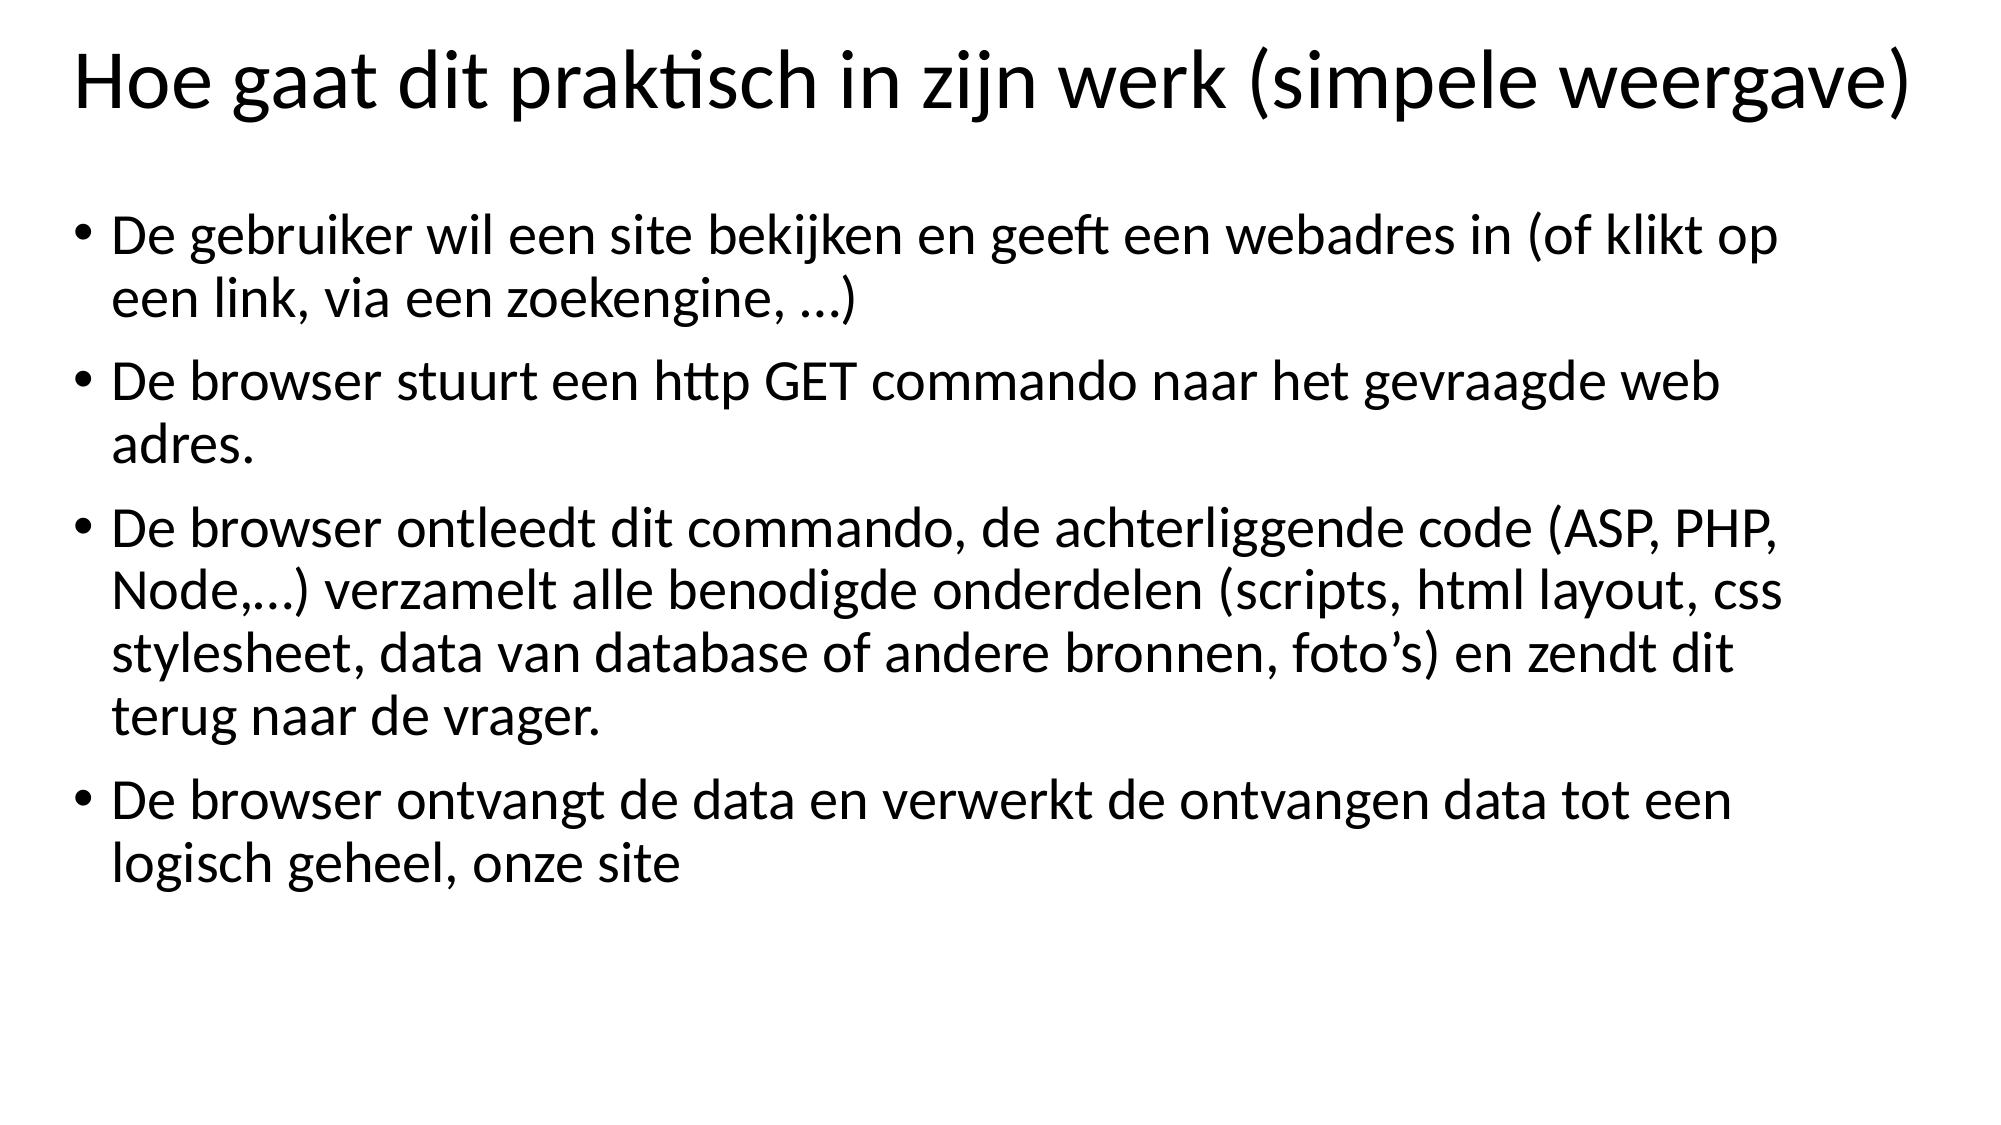

# Hoe gaat dit praktisch in zijn werk (simpele weergave)
De gebruiker wil een site bekijken en geeft een webadres in (of klikt op een link, via een zoekengine, …)
De browser stuurt een http GET commando naar het gevraagde web adres.
De browser ontleedt dit commando, de achterliggende code (ASP, PHP, Node,…) verzamelt alle benodigde onderdelen (scripts, html layout, css stylesheet, data van database of andere bronnen, foto’s) en zendt dit terug naar de vrager.
De browser ontvangt de data en verwerkt de ontvangen data tot een logisch geheel, onze site